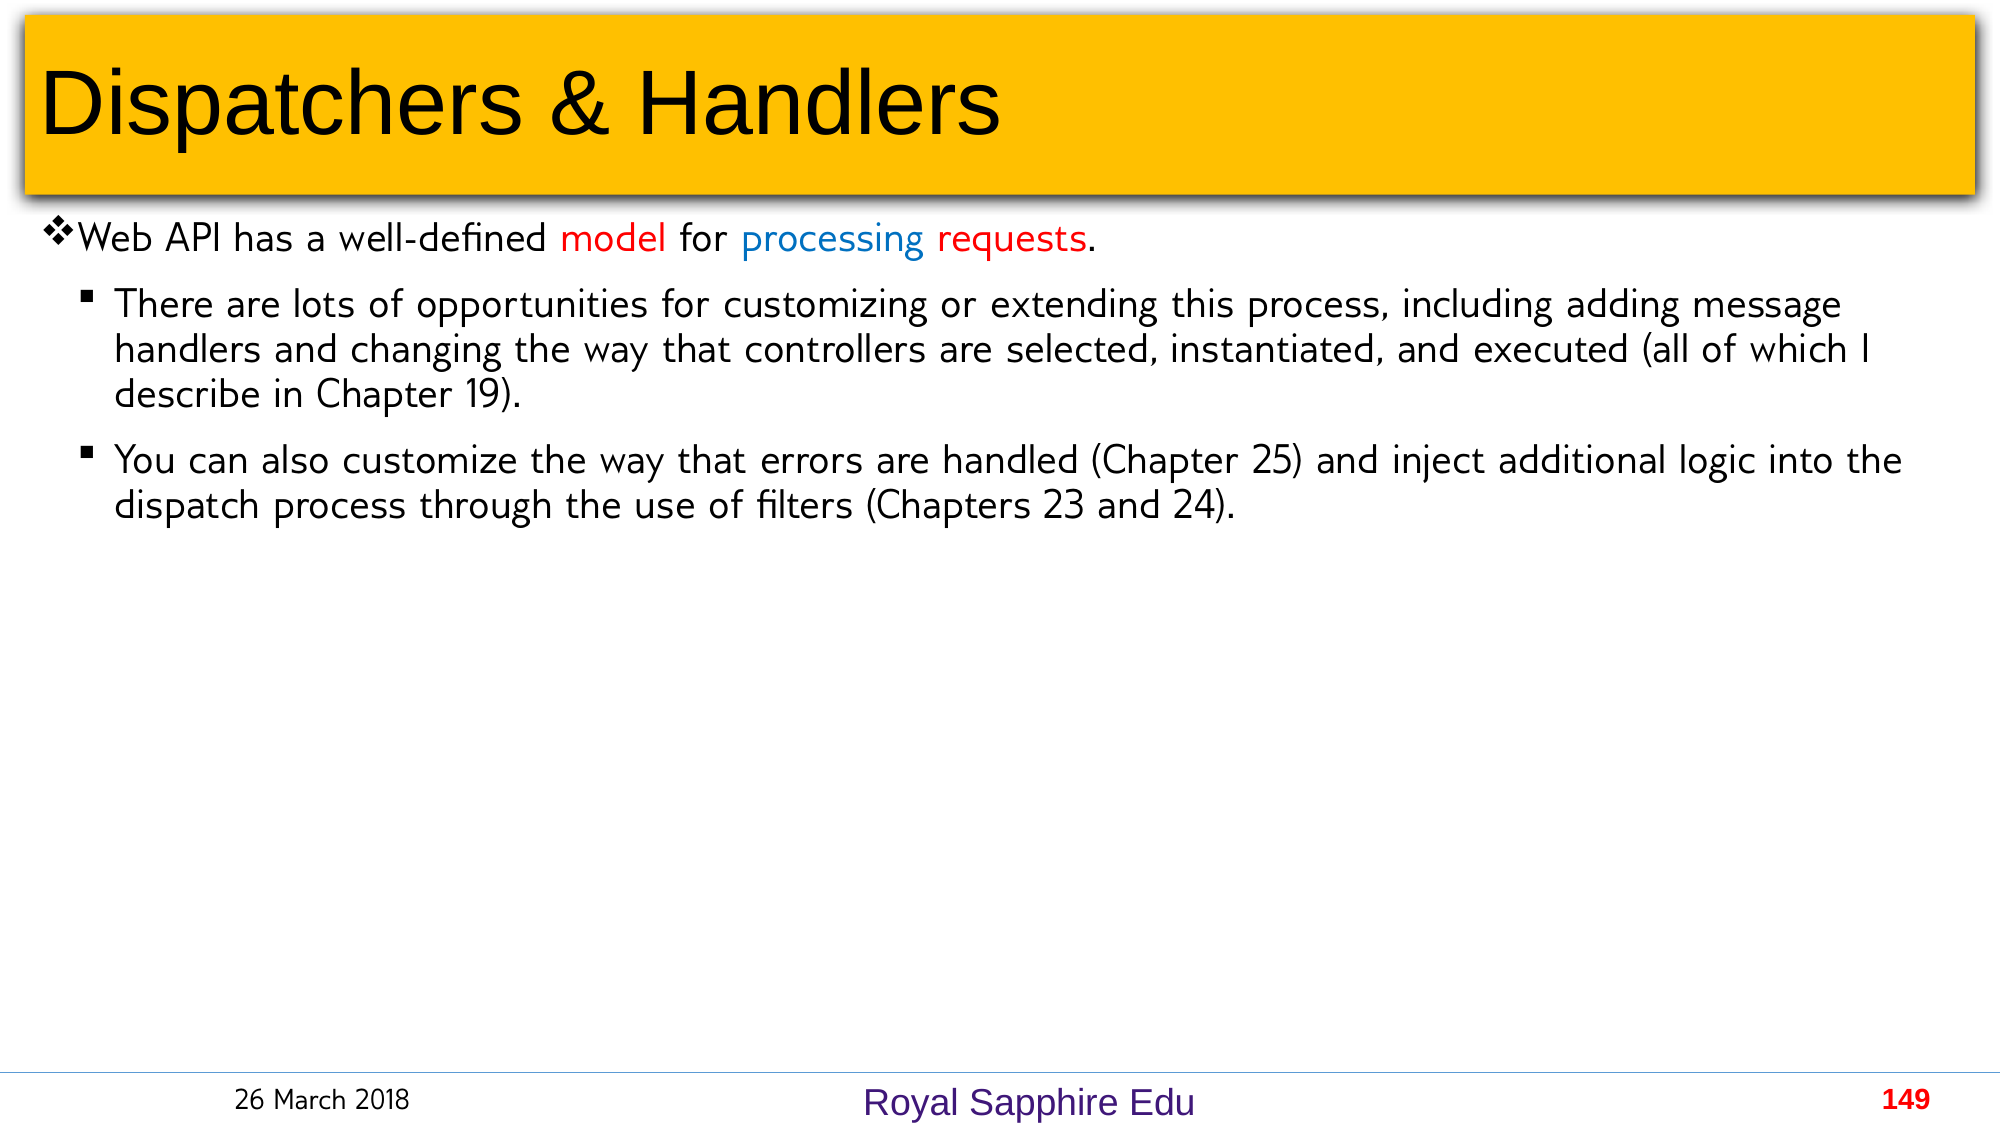

# Dispatchers & Handlers
Web API has a well-defined model for processing requests.
There are lots of opportunities for customizing or extending this process, including adding message handlers and changing the way that controllers are selected, instantiated, and executed (all of which I describe in Chapter 19).
You can also customize the way that errors are handled (Chapter 25) and inject additional logic into the dispatch process through the use of filters (Chapters 23 and 24).
26 March 2018
149